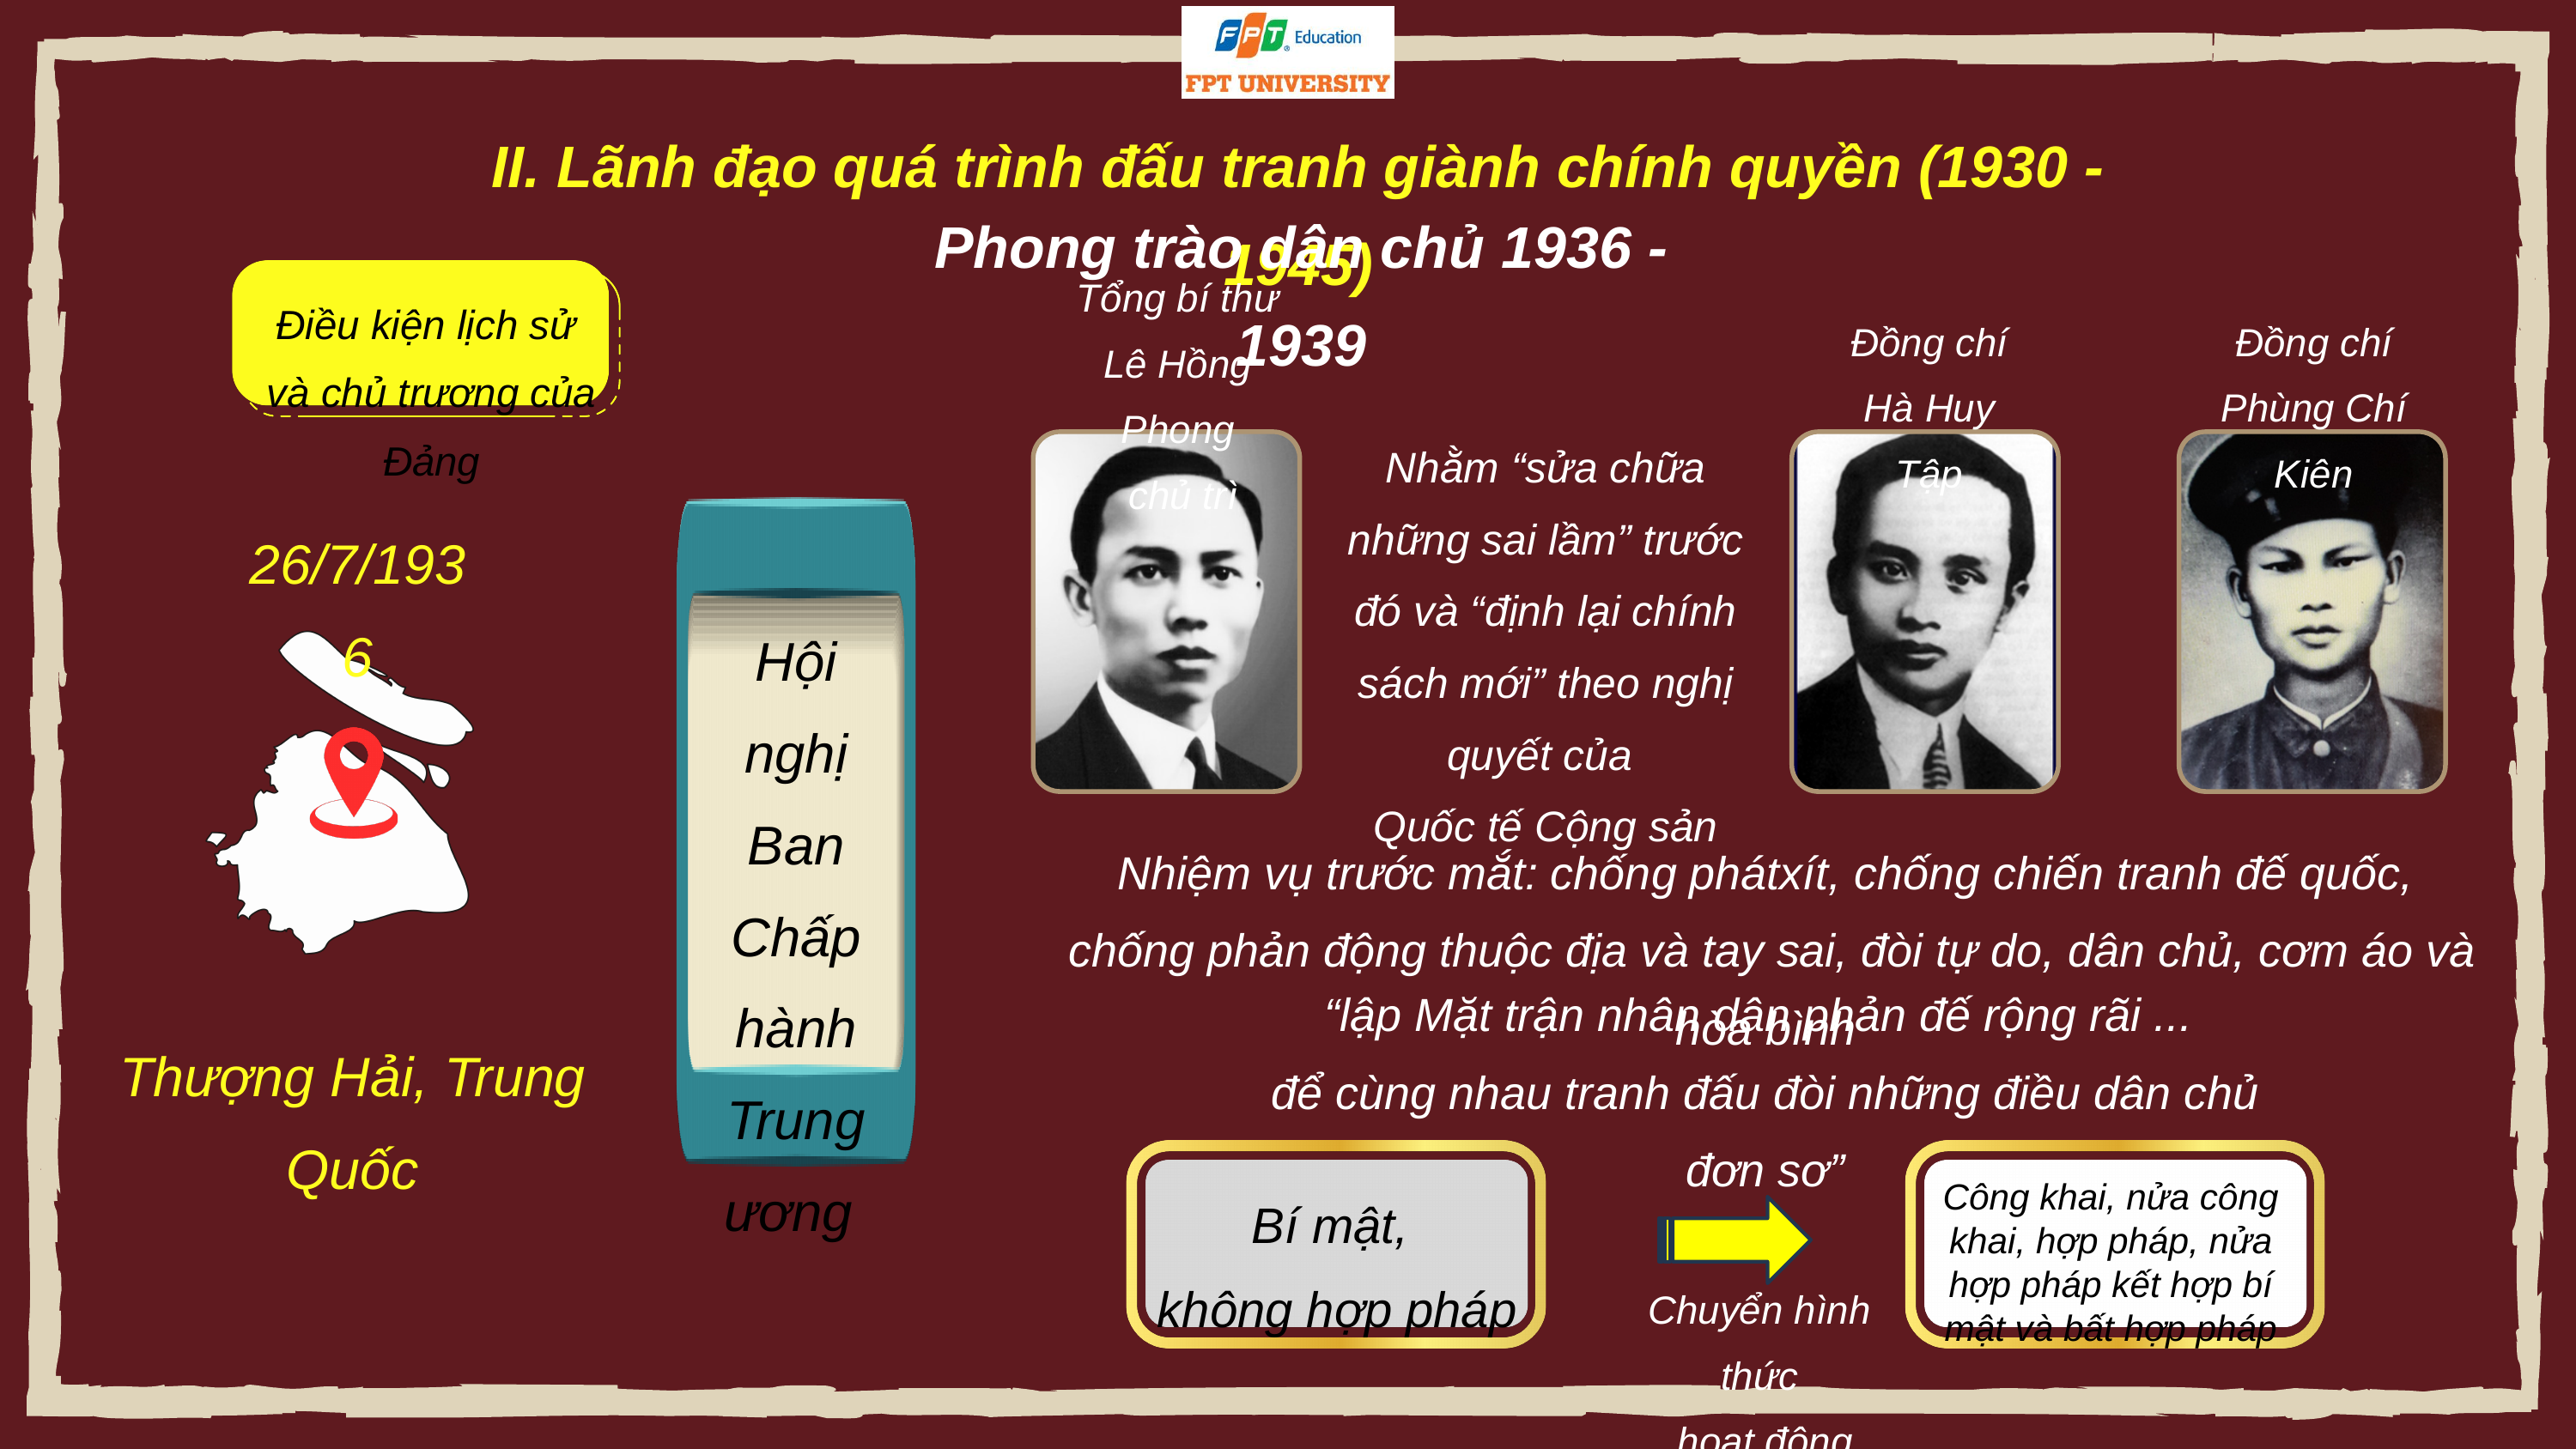

II. Lãnh đạo quá trình đấu tranh giành chính quyền (1930 - 1945)
Phong trào dân chủ 1936 - 1939
Tổng bí thư
Lê Hồng Phong
 chủ trì

Điều kiện lịch sử
và chủ trương của Đảng
Đồng chí
Hà Huy Tập
Đồng chí
Phùng Chí Kiên
Nhằm “sửa chữa những sai lầm” trước đó và “định lại chính sách mới” theo nghị quyết của
Quốc tế Cộng sản

26/7/1936
Hội nghị Ban Chấp hành Trung ương

Nhiệm vụ trước mắt: chống phátxít, chống chiến tranh đế quốc,
chống phản động thuộc địa và tay sai, đòi tự do, dân chủ, cơm áo và hòa bình
“lập Mặt trận nhân dân phản đế rộng rãi ...
để cùng nhau tranh đấu đòi những điều dân chủ đơn sơ”
Thượng Hải, Trung Quốc

Bí mật,
không hợp pháp
Công khai, nửa công khai, hợp pháp, nửa hợp pháp kết hợp bí mật và bất hợp pháp

Chuyển hình thức
 hoạt động